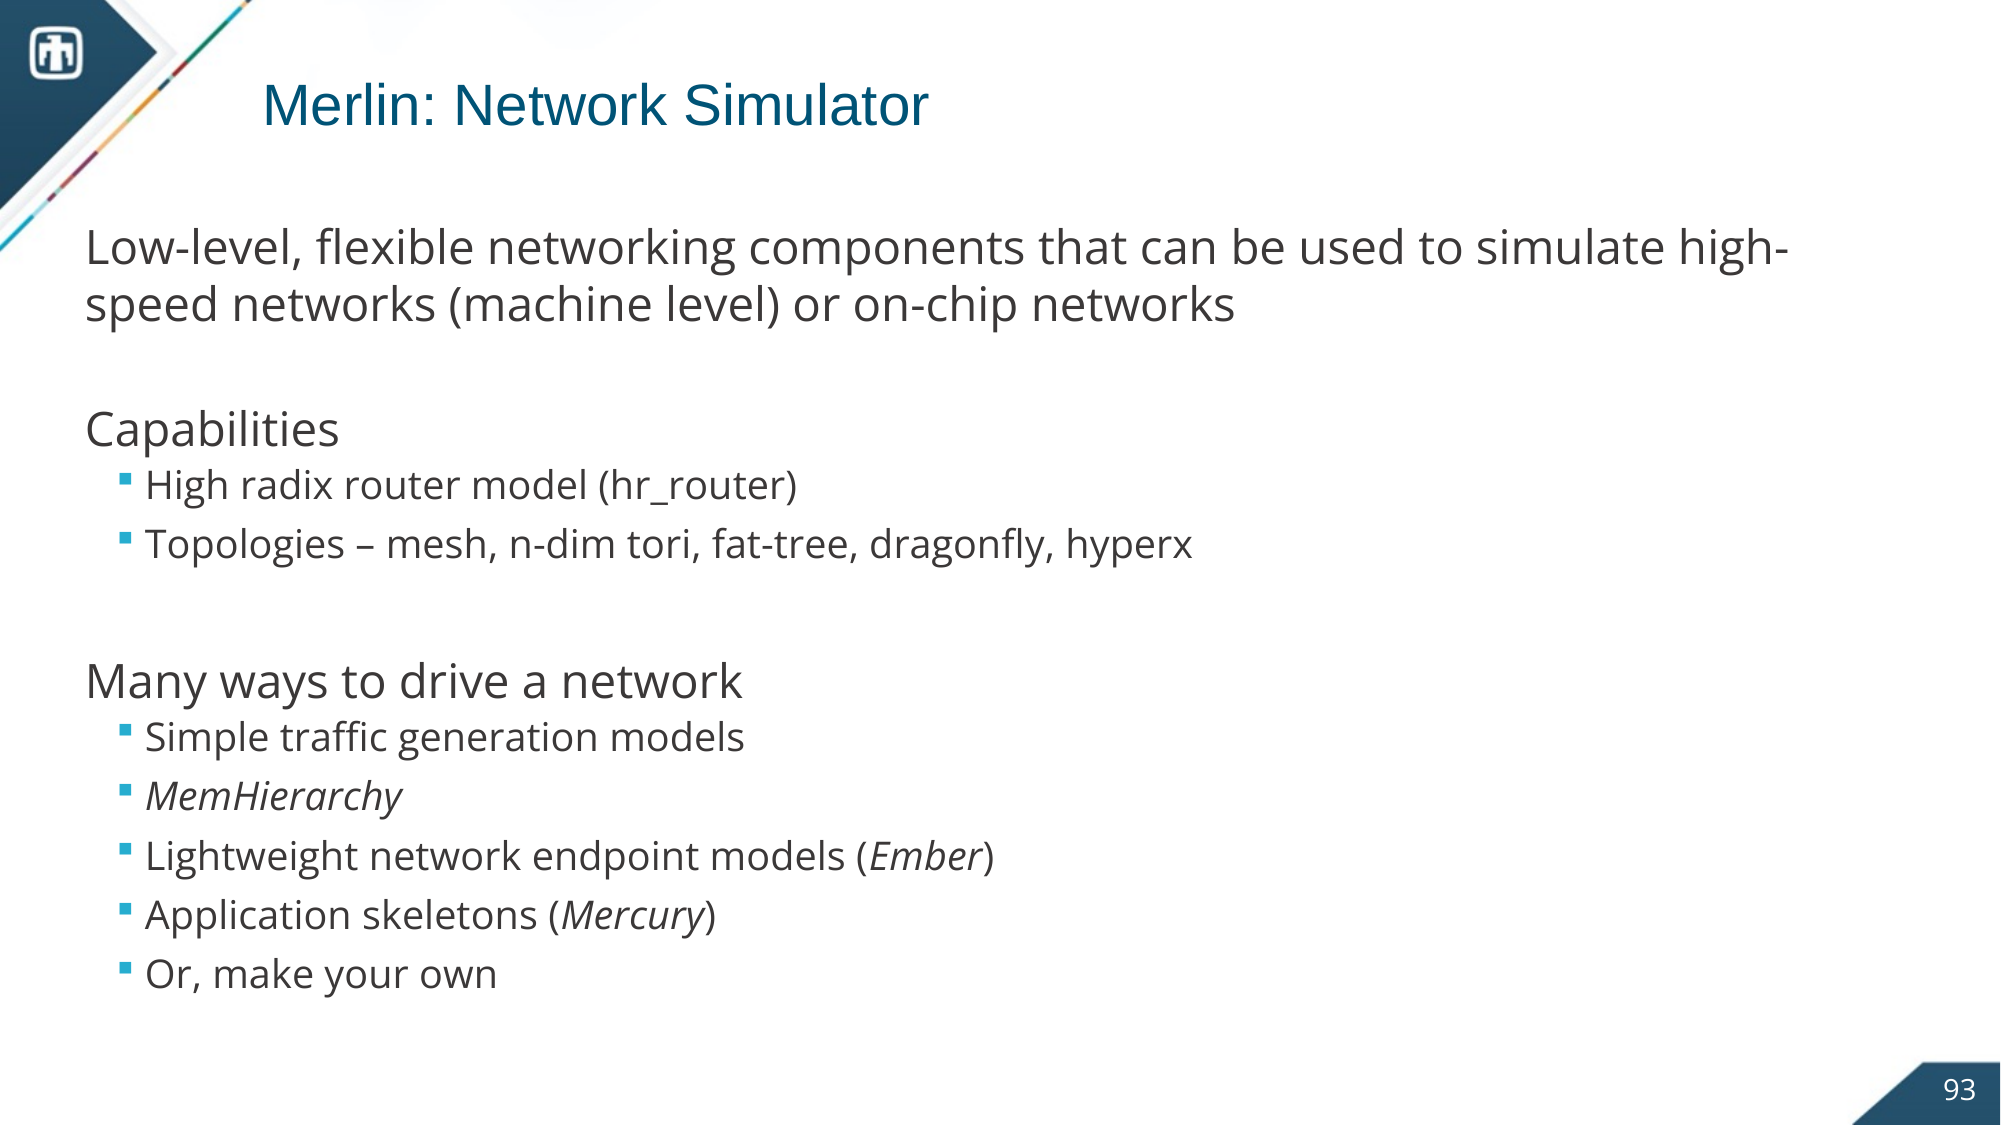

# Merlin: Network Simulator
Low-level, flexible networking components that can be used to simulate high-speed networks (machine level) or on-chip networks

Capabilities
High radix router model (hr_router)
Topologies – mesh, n-dim tori, fat-tree, dragonfly, hyperx

Many ways to drive a network
Simple traffic generation models
MemHierarchy
Lightweight network endpoint models (Ember)
Application skeletons (Mercury)
Or, make your own
93
SST Tutorial, April 2016